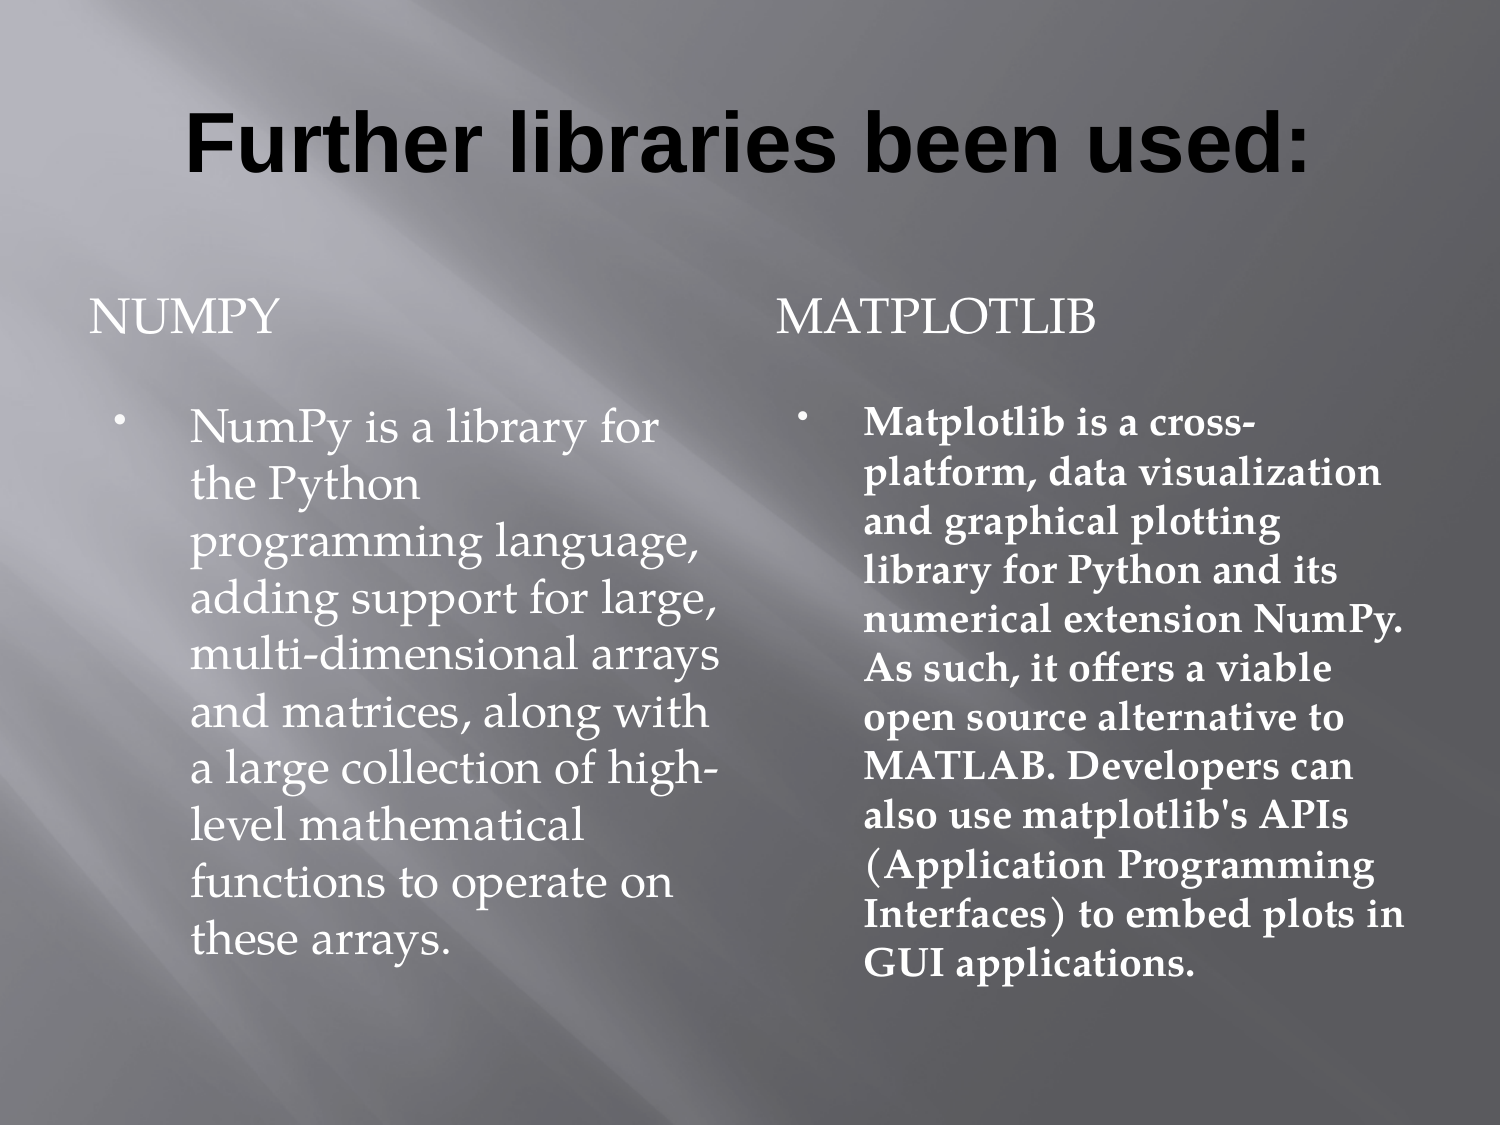

# Further libraries been used:
NumPy
matplotlib
NumPy is a library for the Python programming language, adding support for large, multi-dimensional arrays and matrices, along with a large collection of high-level mathematical functions to operate on these arrays.
Matplotlib is a cross-platform, data visualization and graphical plotting library for Python and its numerical extension NumPy. As such, it offers a viable open source alternative to MATLAB. Developers can also use matplotlib's APIs (Application Programming Interfaces) to embed plots in GUI applications.